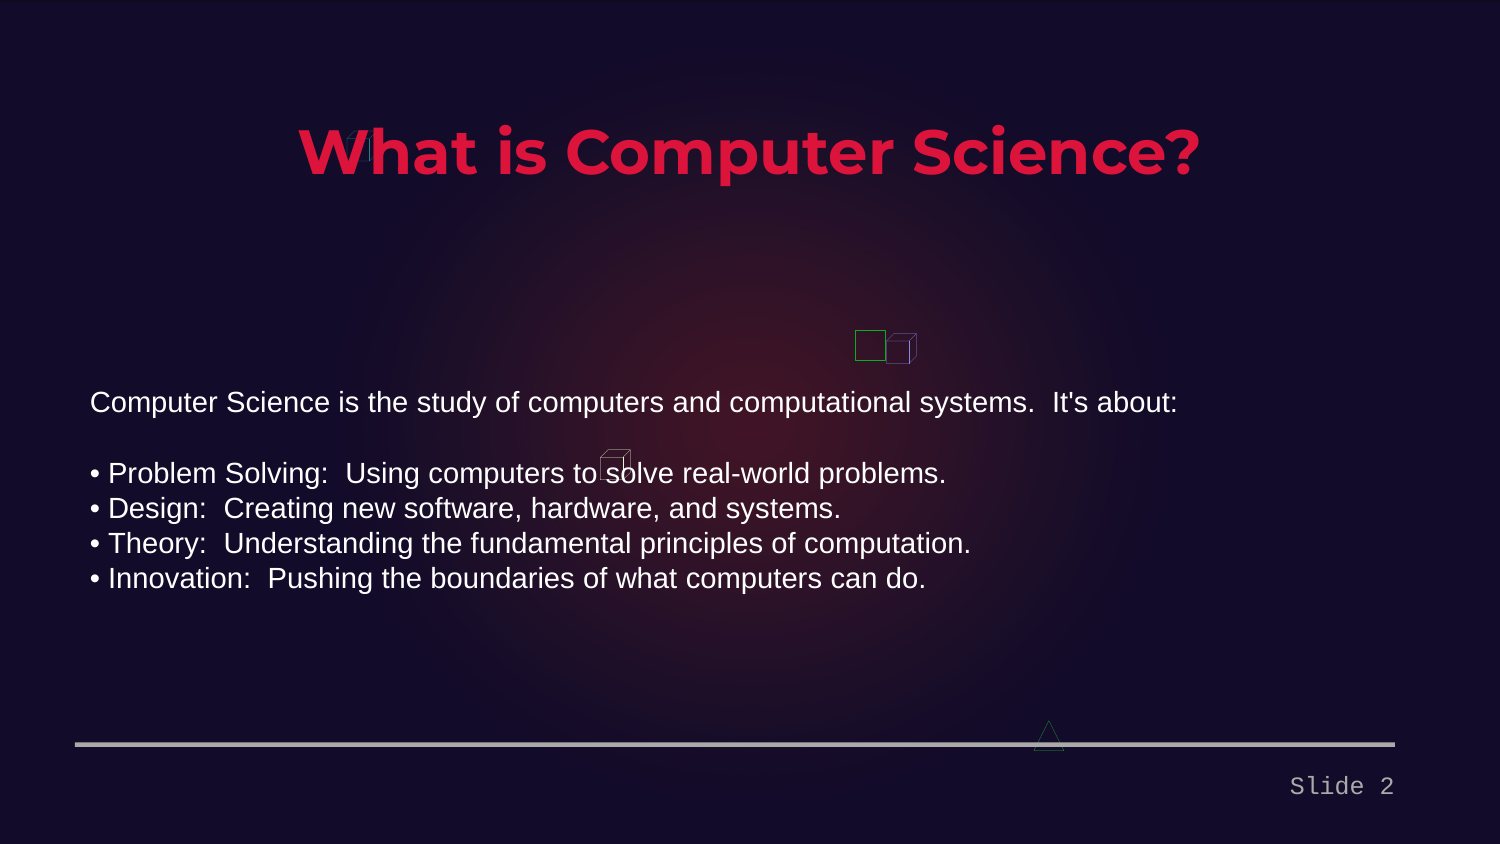

What is Computer Science?

Computer Science is the study of computers and computational systems.  It's about:

• Problem Solving:  Using computers to solve real-world problems.
• Design:  Creating new software, hardware, and systems.
• Theory:  Understanding the fundamental principles of computation.
• Innovation:  Pushing the boundaries of what computers can do.

Slide 2